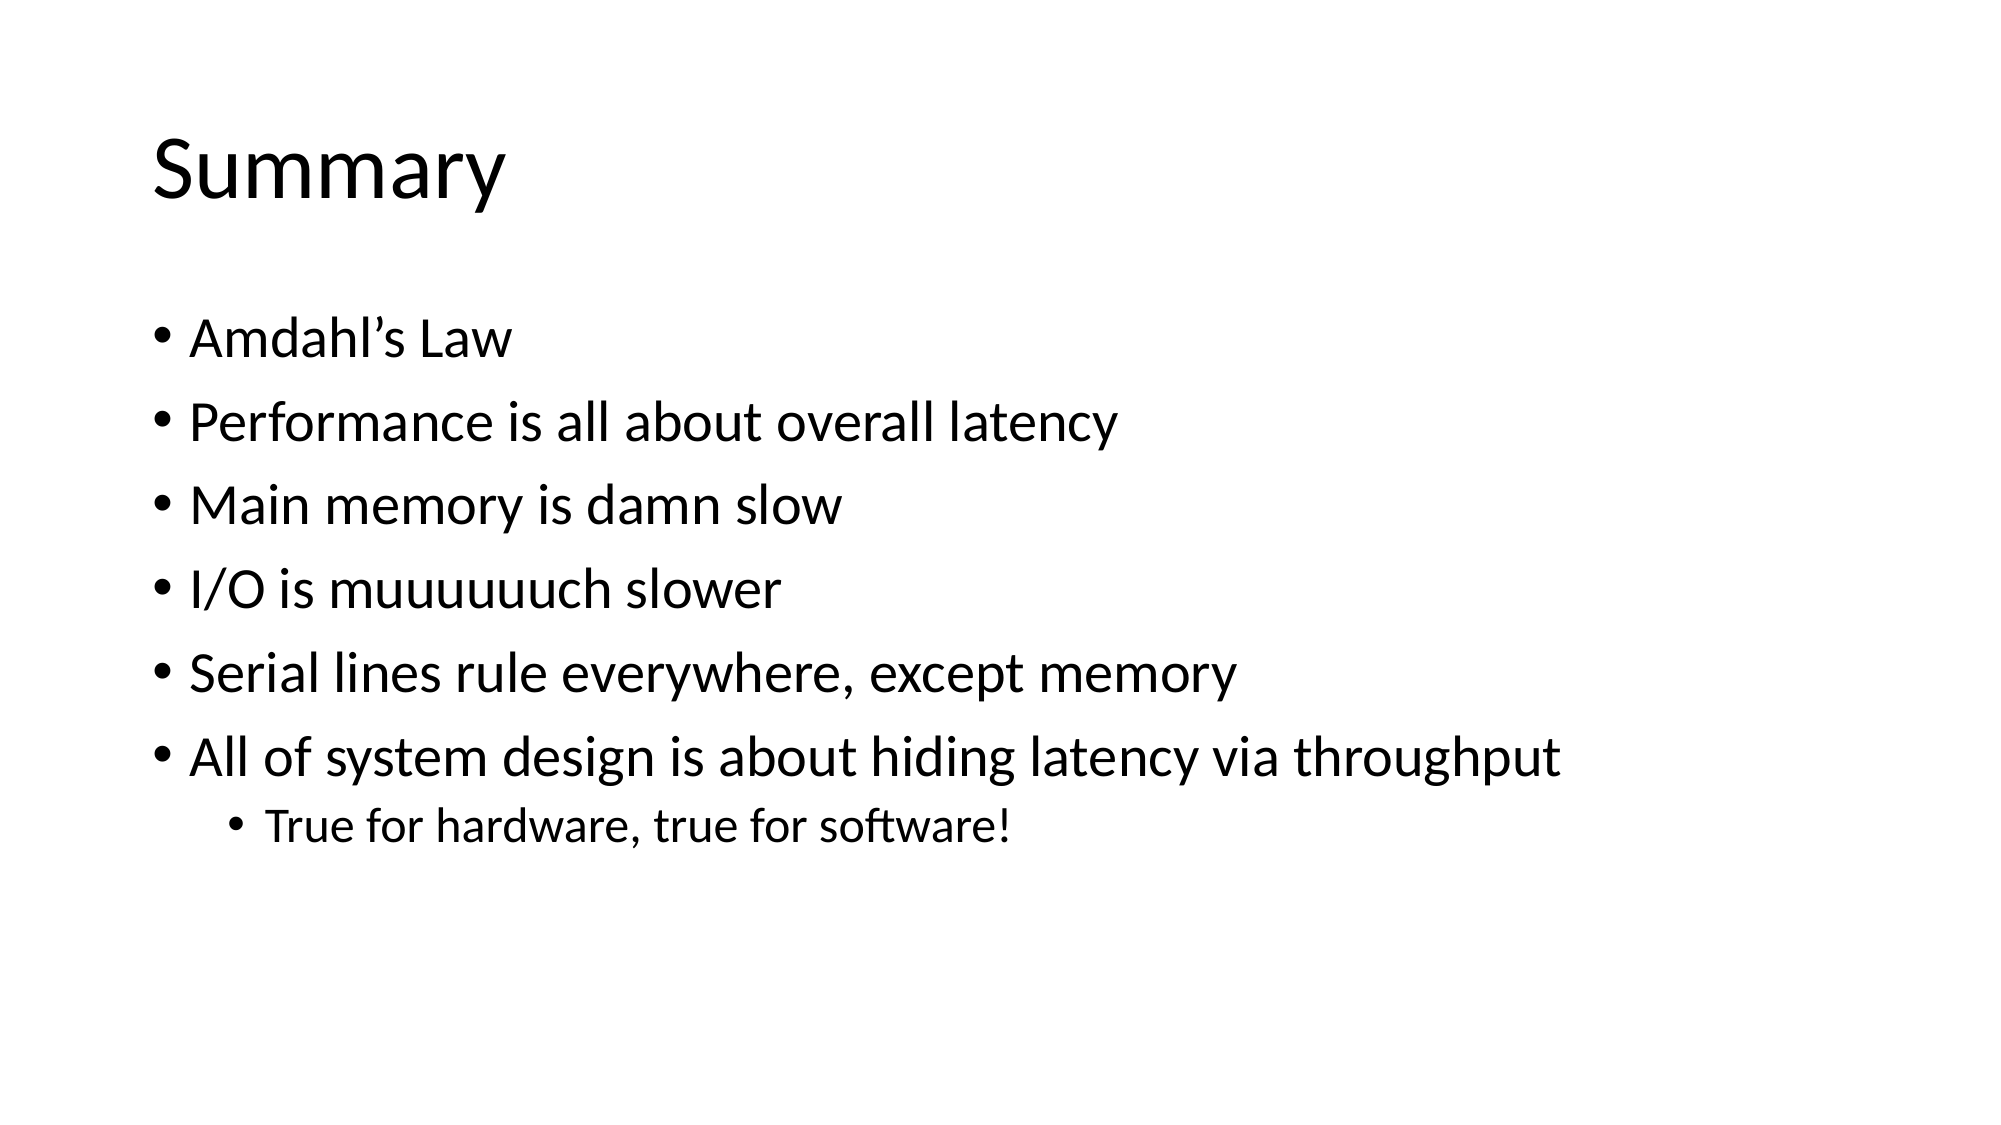

# Summary
Amdahl’s Law
Performance is all about overall latency
Main memory is damn slow
I/O is muuuuuuch slower
Serial lines rule everywhere, except memory
All of system design is about hiding latency via throughput
True for hardware, true for software!